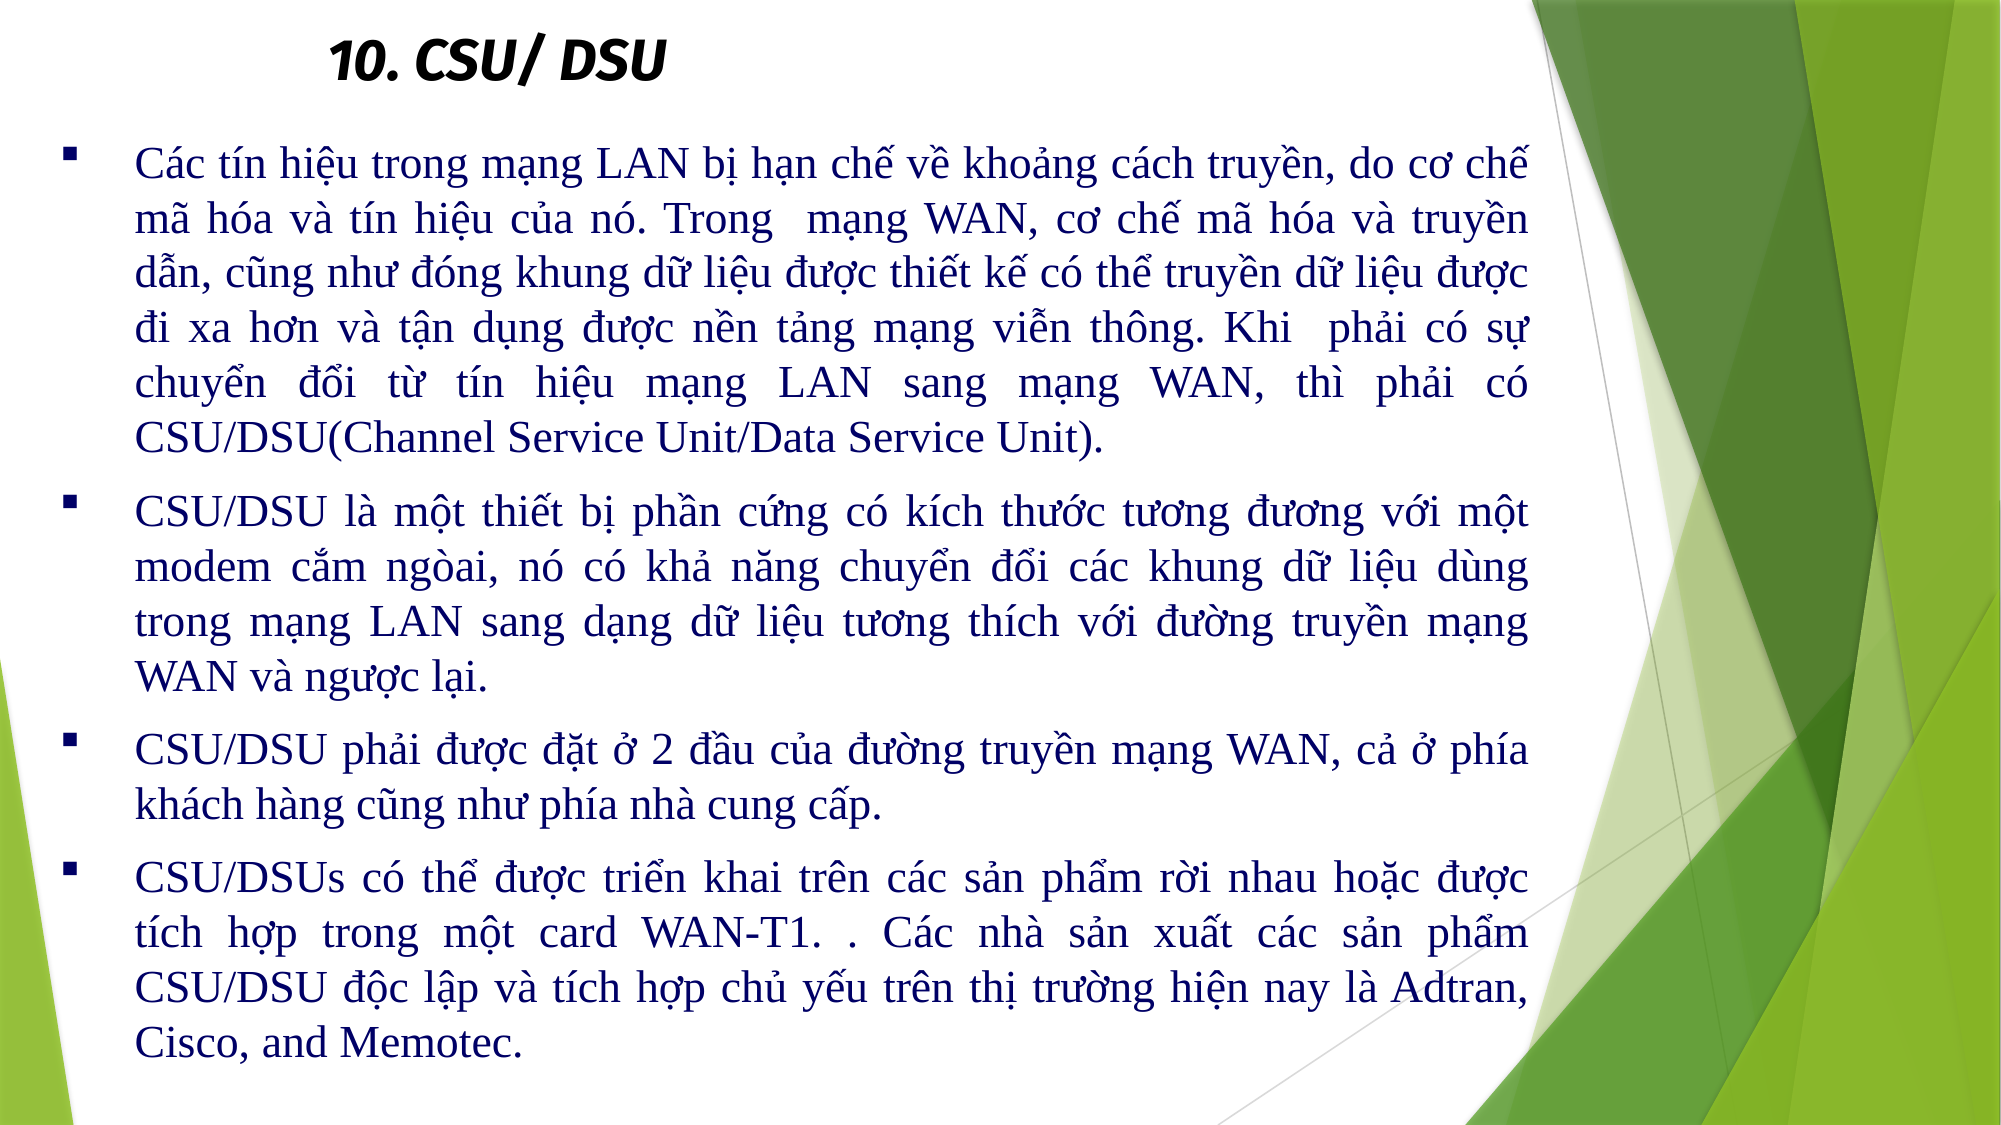

10. CSU/ DSU
Các tín hiệu trong mạng LAN bị hạn chế về khoảng cách truyền, do cơ chế mã hóa và tín hiệu của nó. Trong  mạng WAN, cơ chế mã hóa và truyền dẫn, cũng như đóng khung dữ liệu được thiết kế có thể truyền dữ liệu được đi xa hơn và tận dụng được nền tảng mạng viễn thông. Khi  phải có sự chuyển đổi từ tín hiệu mạng LAN sang mạng WAN, thì phải có CSU/DSU(Channel Service Unit/Data Service Unit).
CSU/DSU là một thiết bị phần cứng có kích thước tương đương với một modem cắm ngòai, nó có khả năng chuyển đổi các khung dữ liệu dùng trong mạng LAN sang dạng dữ liệu tương thích với đường truyền mạng WAN và ngược lại.
CSU/DSU phải được đặt ở 2 đầu của đường truyền mạng WAN, cả ở phía khách hàng cũng như phía nhà cung cấp.
CSU/DSUs có thể được triển khai trên các sản phẩm rời nhau hoặc được tích hợp trong một card WAN-T1. . Các nhà sản xuất các sản phẩm CSU/DSU độc lập và tích hợp chủ yếu trên thị trường hiện nay là Adtran, Cisco, and Memotec.